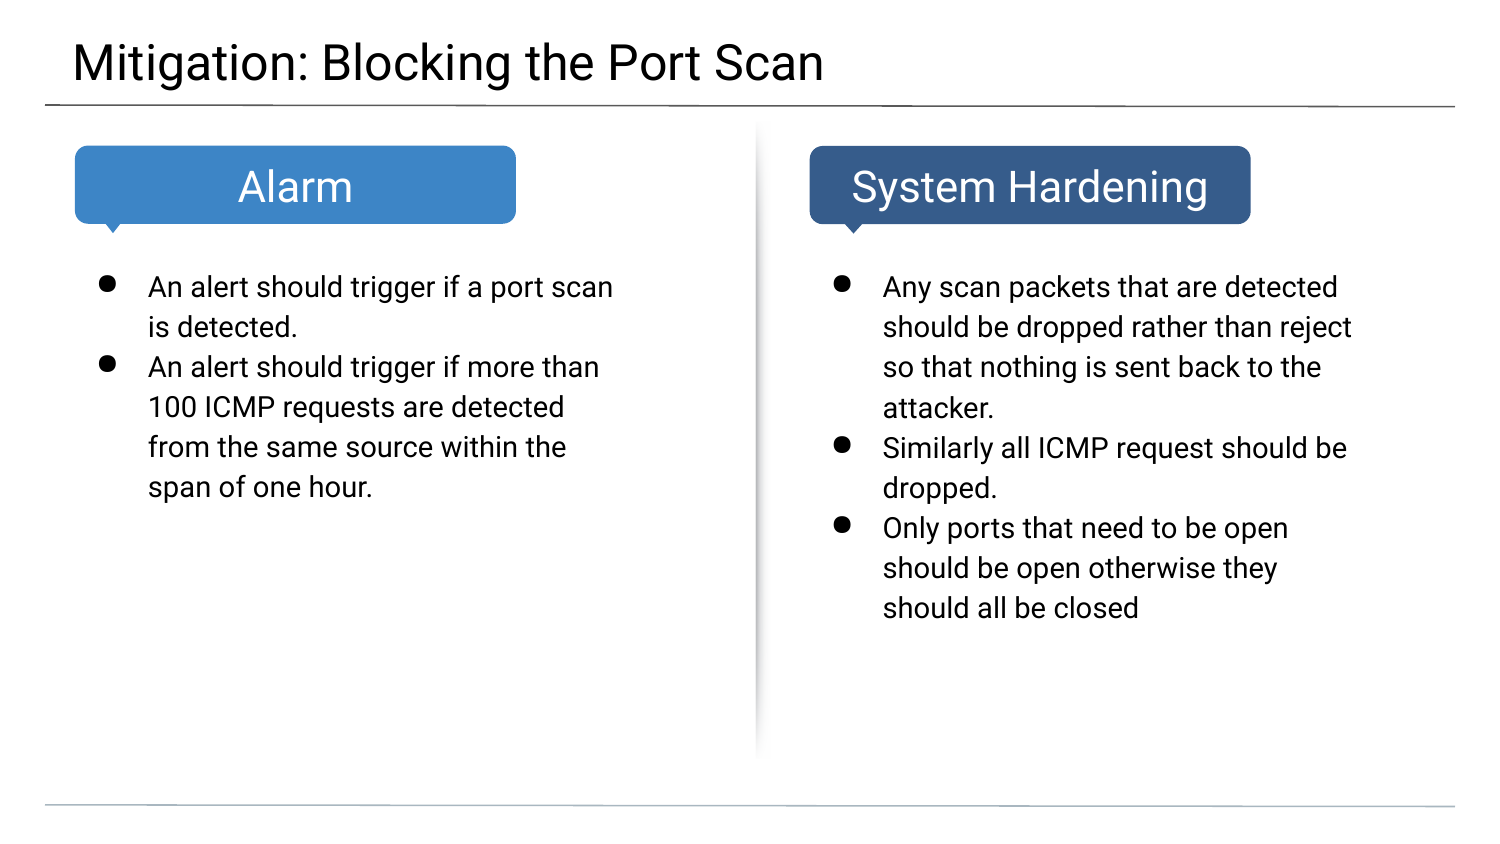

# Mitigation: Blocking the Port Scan
An alert should trigger if a port scan is detected.
An alert should trigger if more than 100 ICMP requests are detected from the same source within the span of one hour.
Any scan packets that are detected should be dropped rather than reject so that nothing is sent back to the attacker.
Similarly all ICMP request should be dropped.
Only ports that need to be open should be open otherwise they should all be closed